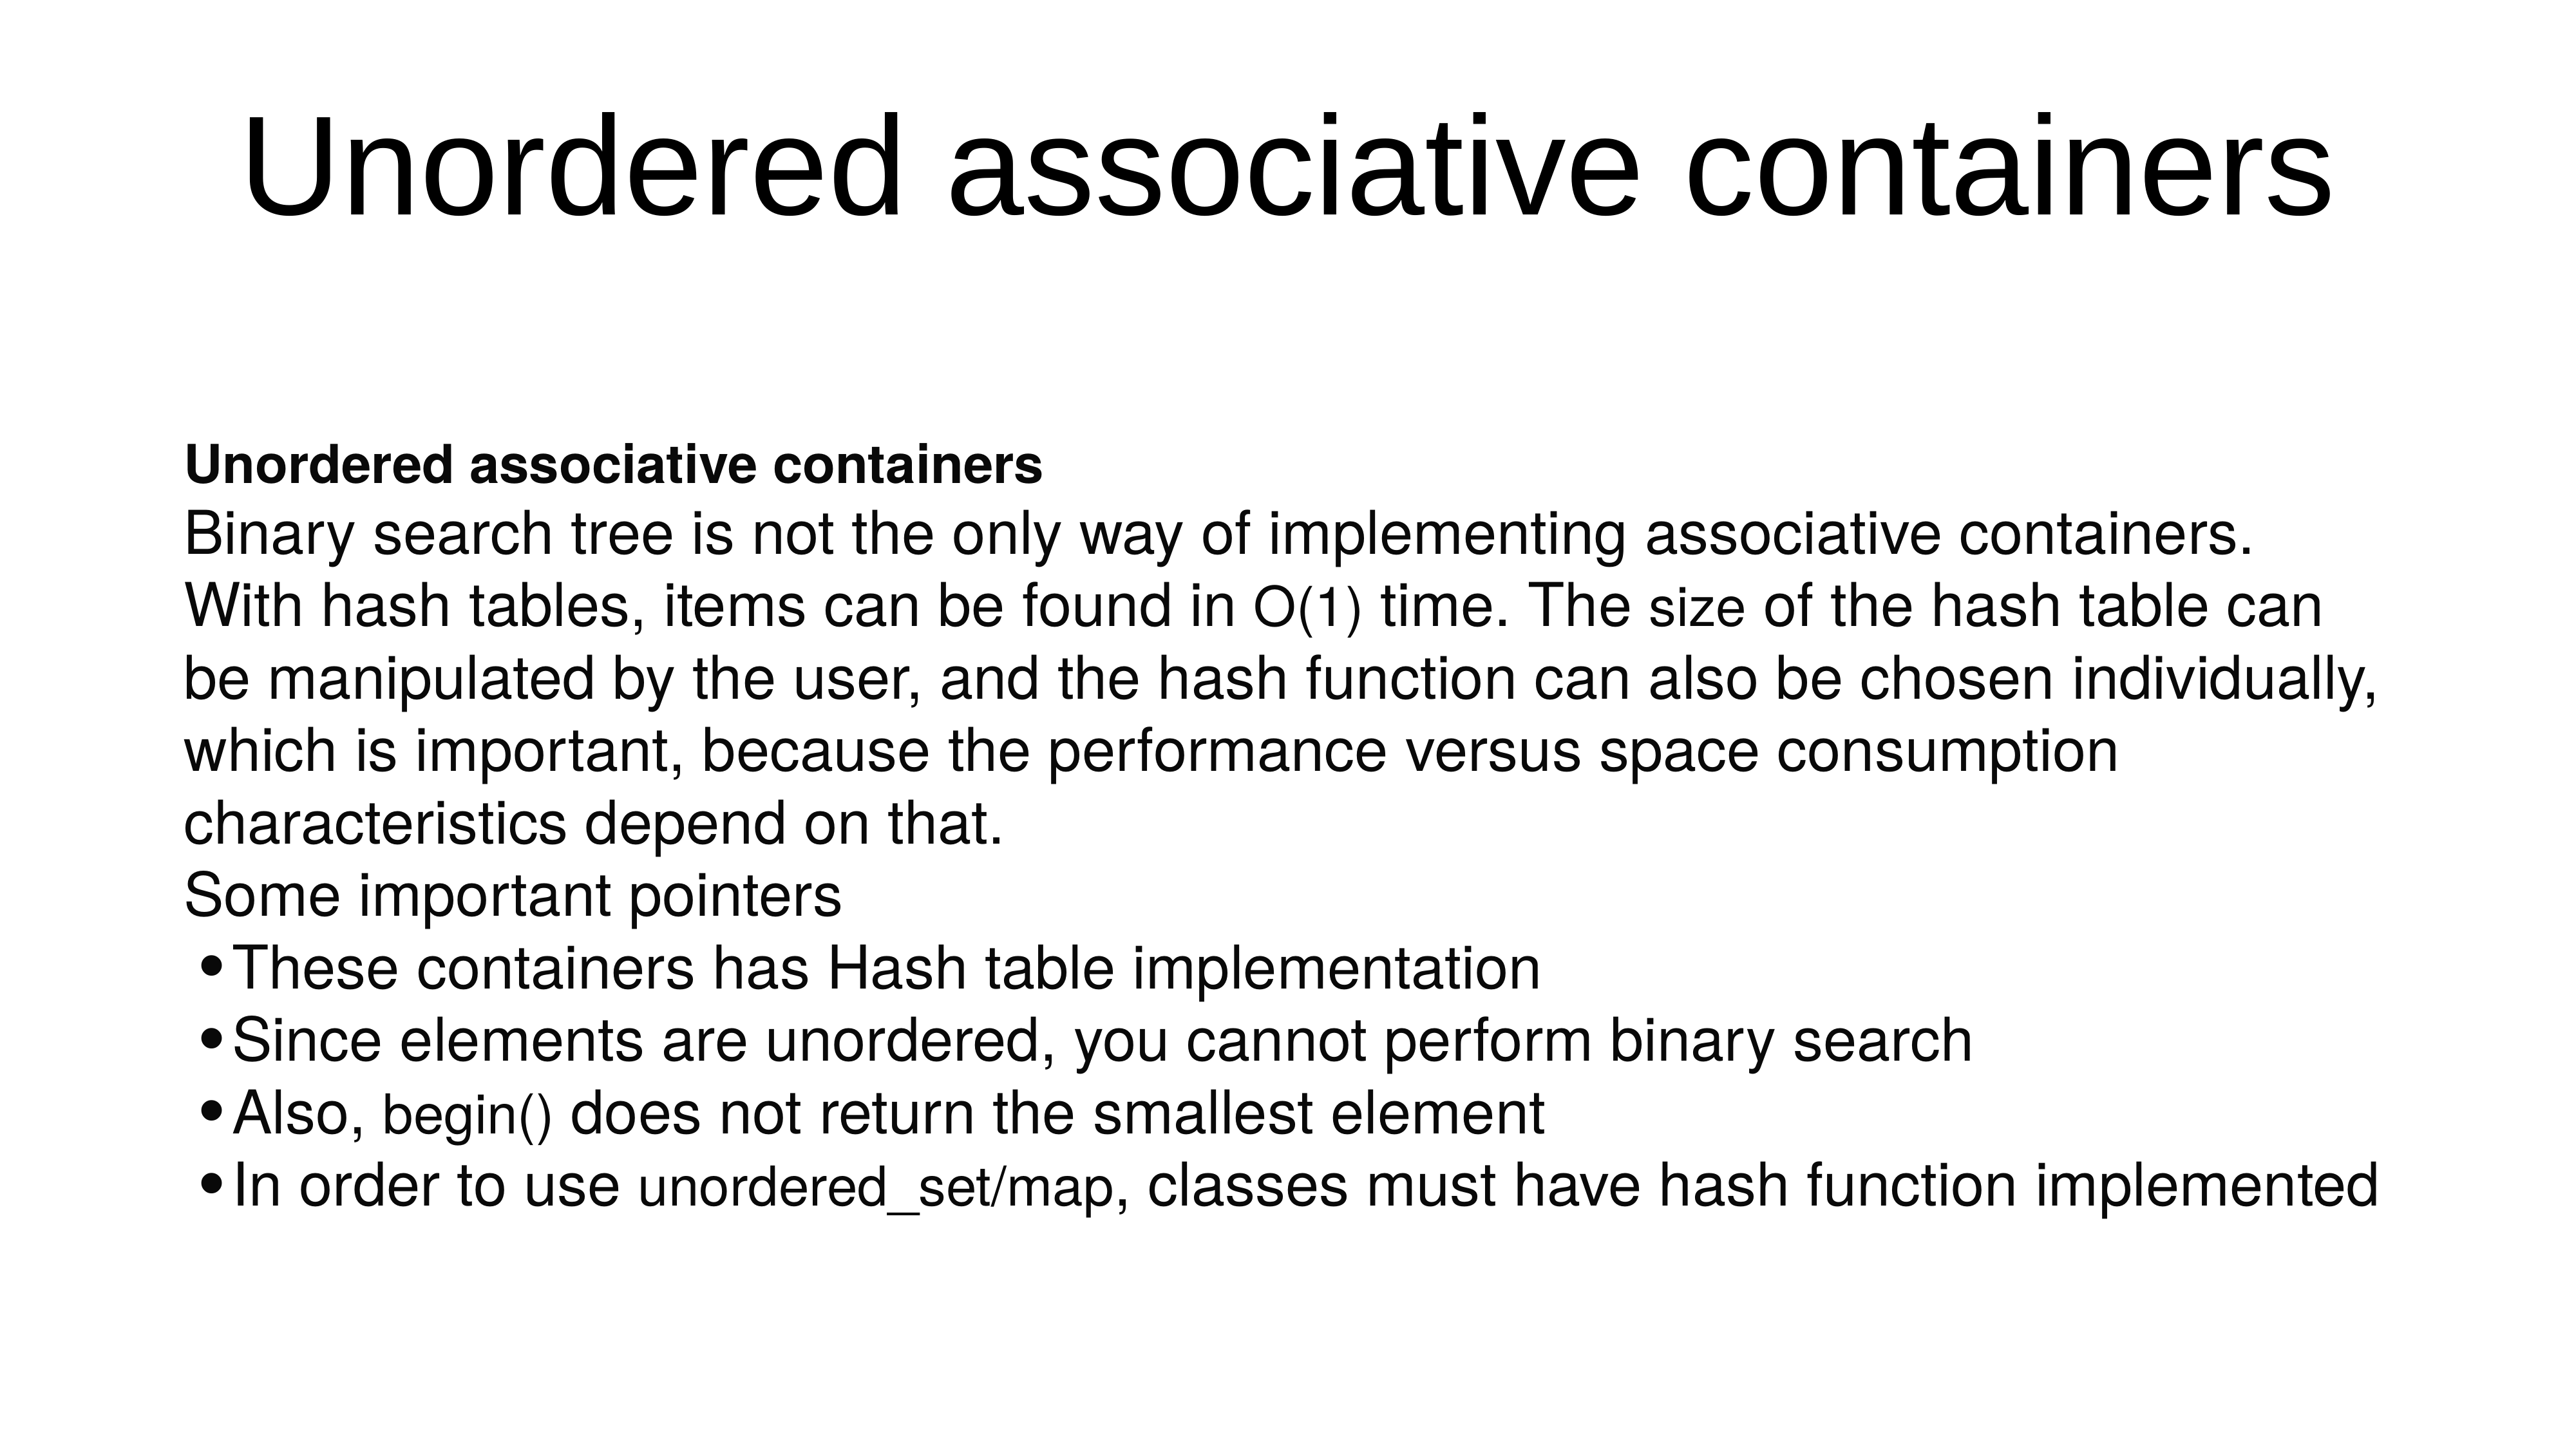

# Unordered associative containers
Unordered associative containers
Binary search tree is not the only way of implementing associative containers. With hash tables, items can be found in O(1) time. The size of the hash table can be manipulated by the user, and the hash function can also be chosen individually, which is important, because the performance versus space consumption characteristics depend on that.
Some important pointers
These containers has Hash table implementation
Since elements are unordered, you cannot perform binary search
Also, begin() does not return the smallest element
In order to use unordered_set/map, classes must have hash function implemented